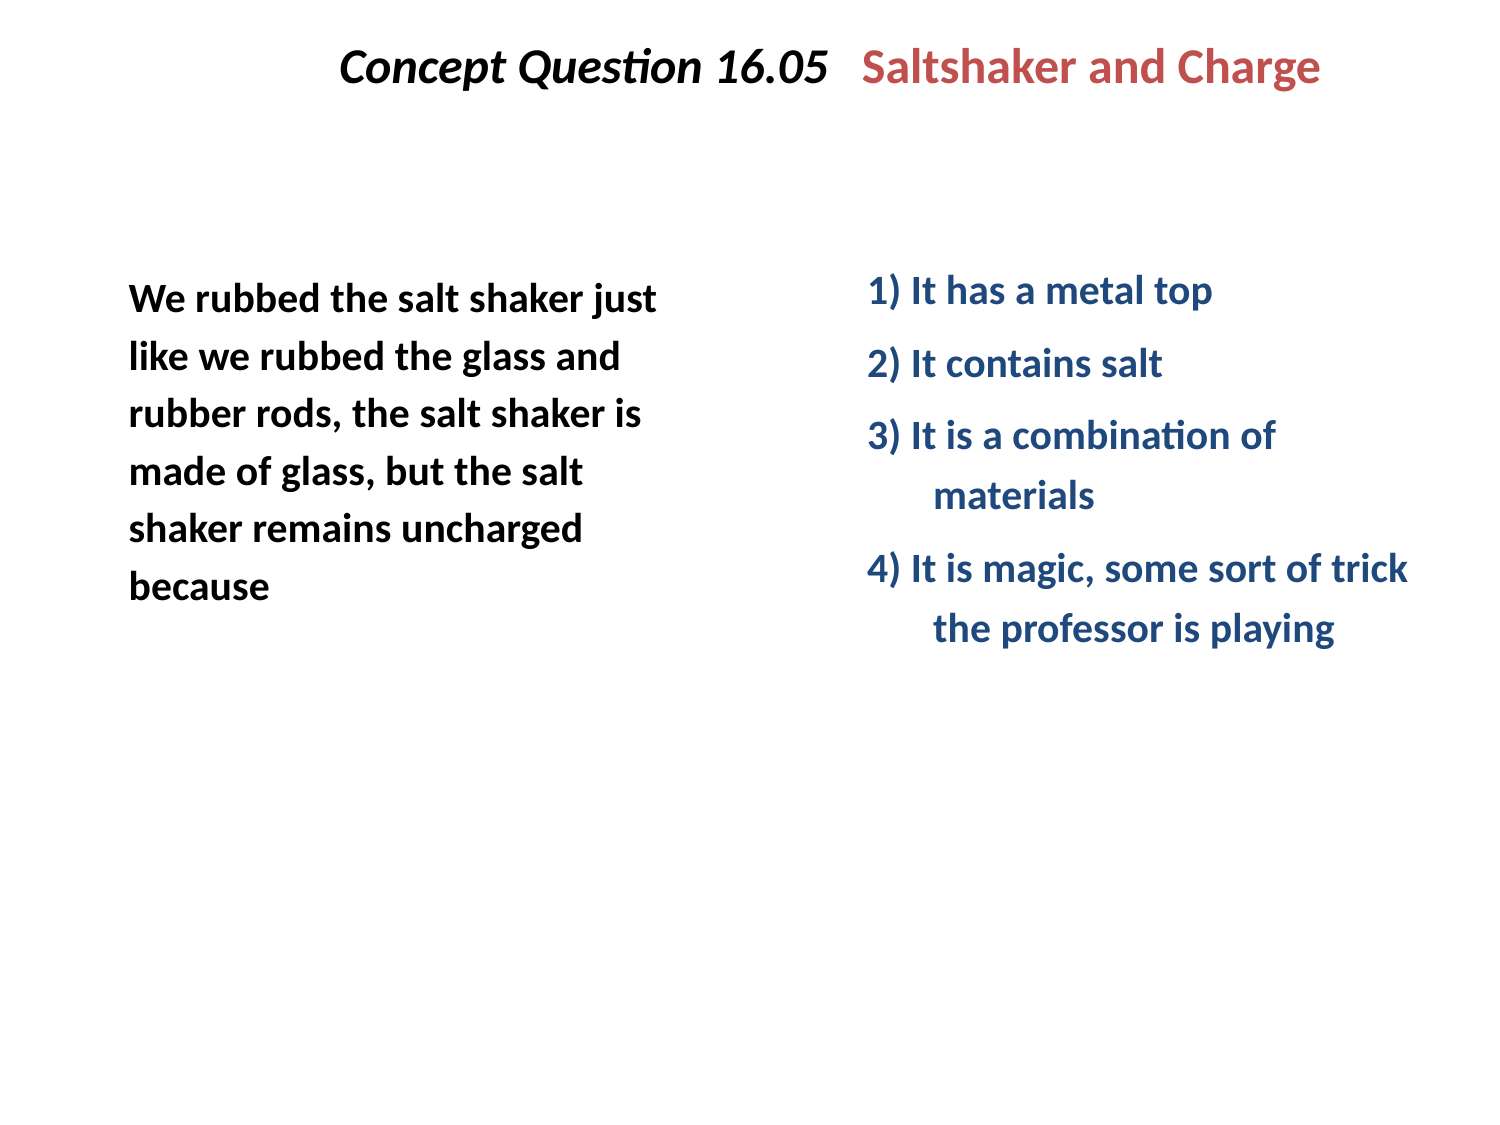

# Concept Question 16.05   Saltshaker and Charge
1) It has a metal top
2) It contains salt
3) It is a combination of materials
4) It is magic, some sort of trick the professor is playing
	We rubbed the salt shaker just like we rubbed the glass and rubber rods, the salt shaker is made of glass, but the salt shaker remains uncharged because